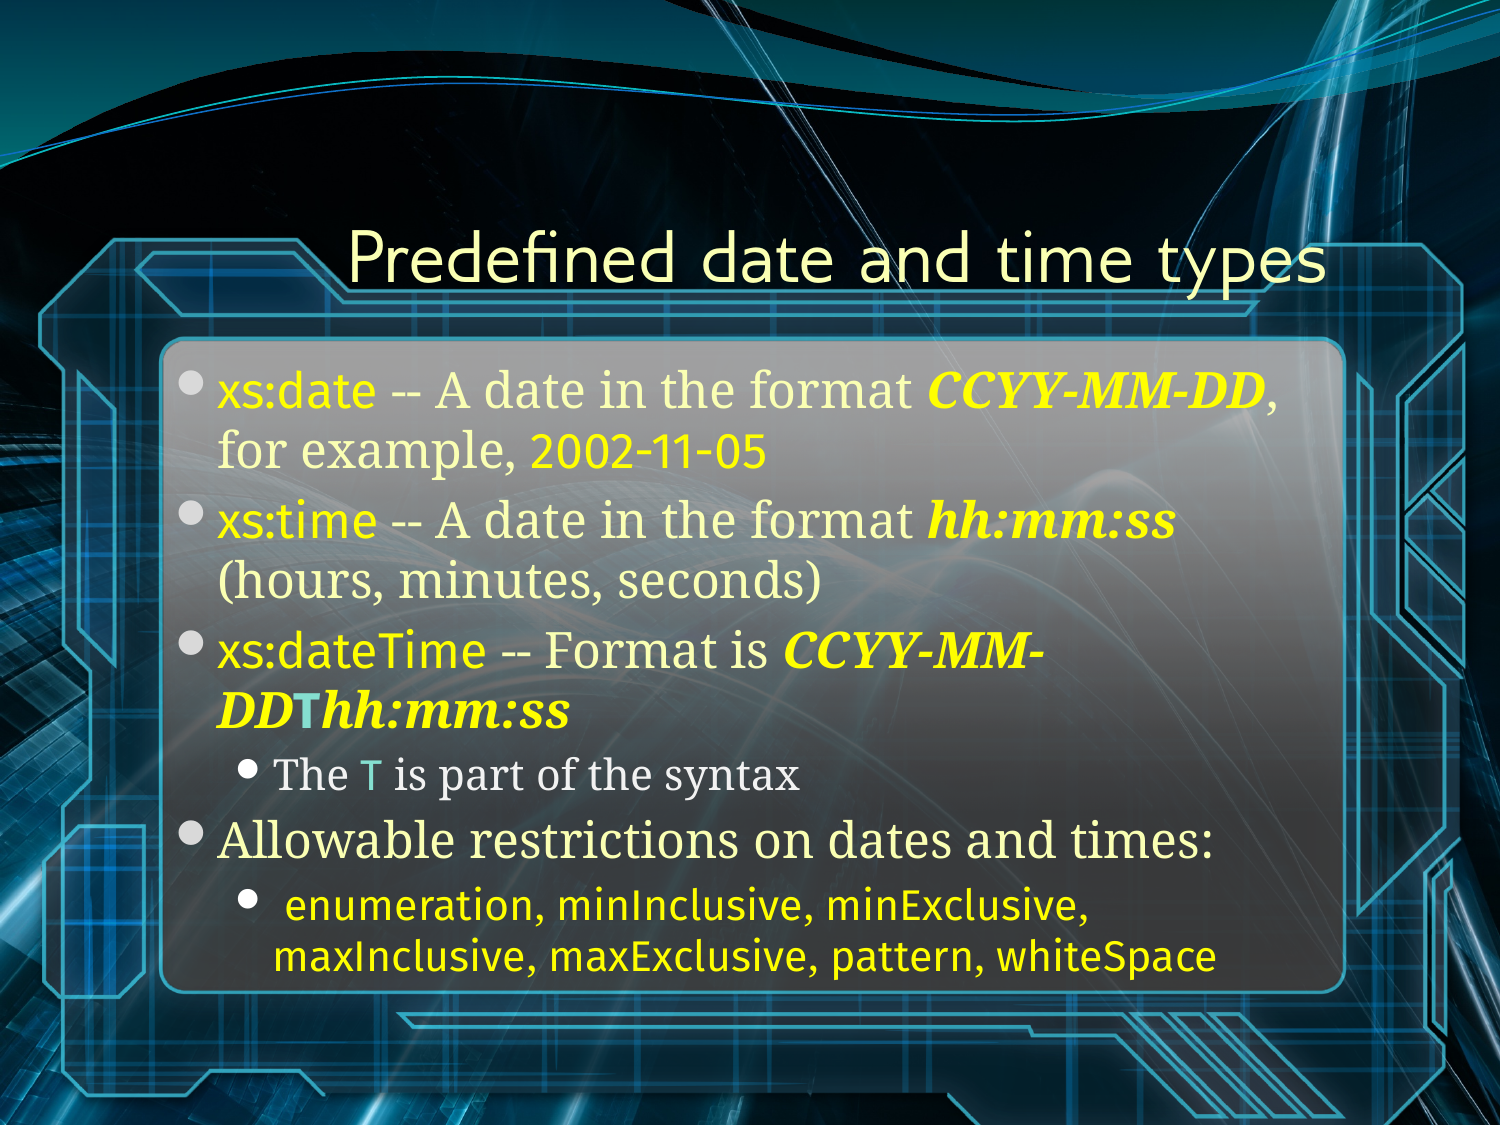

# Predefined date and time types
xs:date -- A date in the format CCYY-MM-DD, for example, 2002-11-05
xs:time -- A date in the format hh:mm:ss (hours, minutes, seconds)
xs:dateTime -- Format is CCYY-MM-DDThh:mm:ss
The T is part of the syntax
Allowable restrictions on dates and times:
 enumeration, minInclusive, minExclusive, maxInclusive, maxExclusive, pattern, whiteSpace